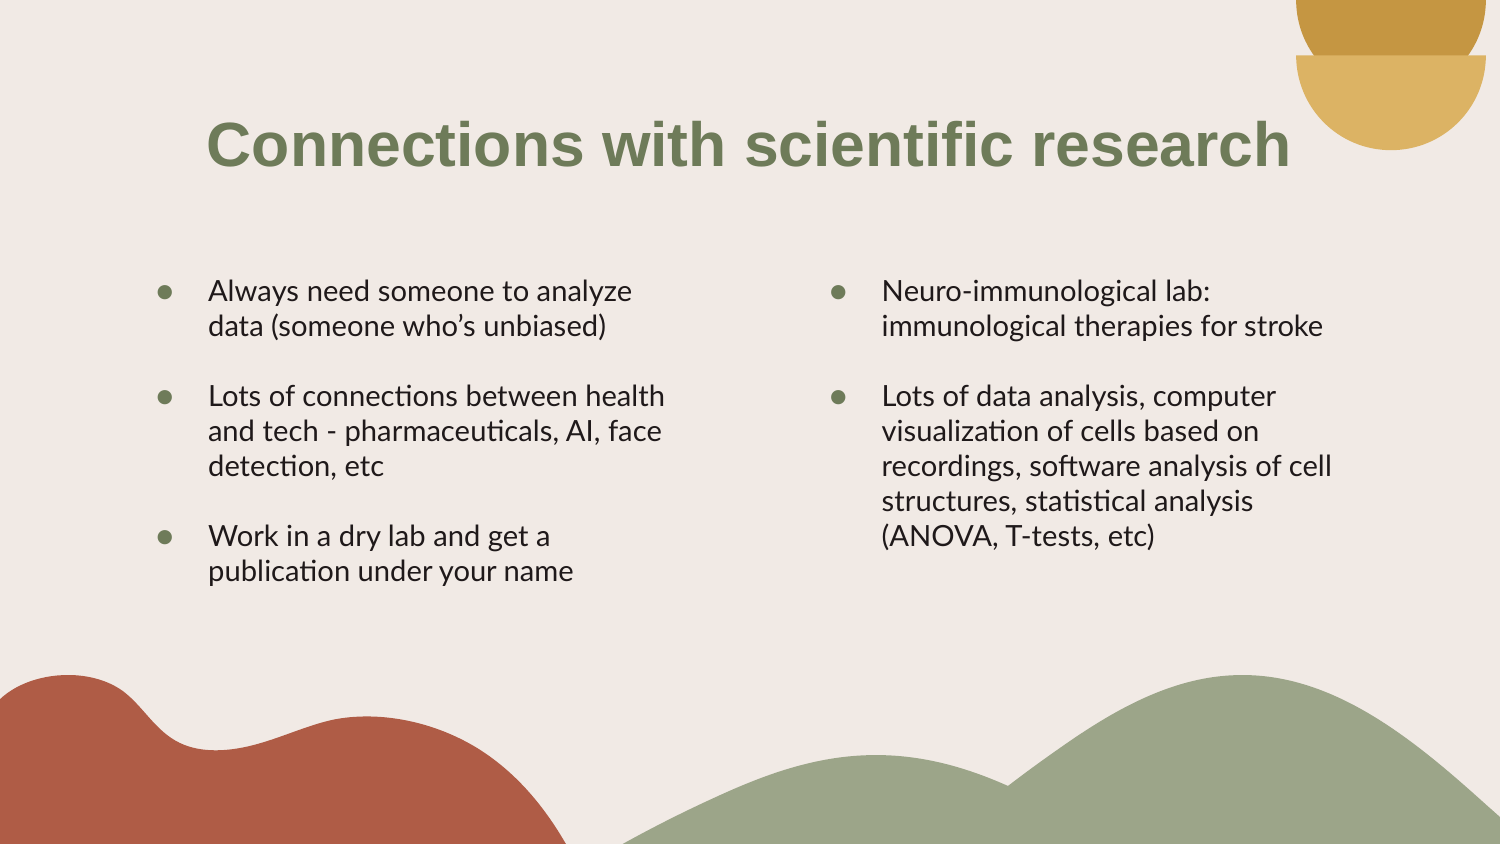

# Connections with scientific research
Always need someone to analyze data (someone who’s unbiased)

Lots of connections between health and tech - pharmaceuticals, AI, face detection, etc

Work in a dry lab and get a publication under your name
Neuro-immunological lab: immunological therapies for stroke

Lots of data analysis, computer visualization of cells based on recordings, software analysis of cell structures, statistical analysis (ANOVA, T-tests, etc)